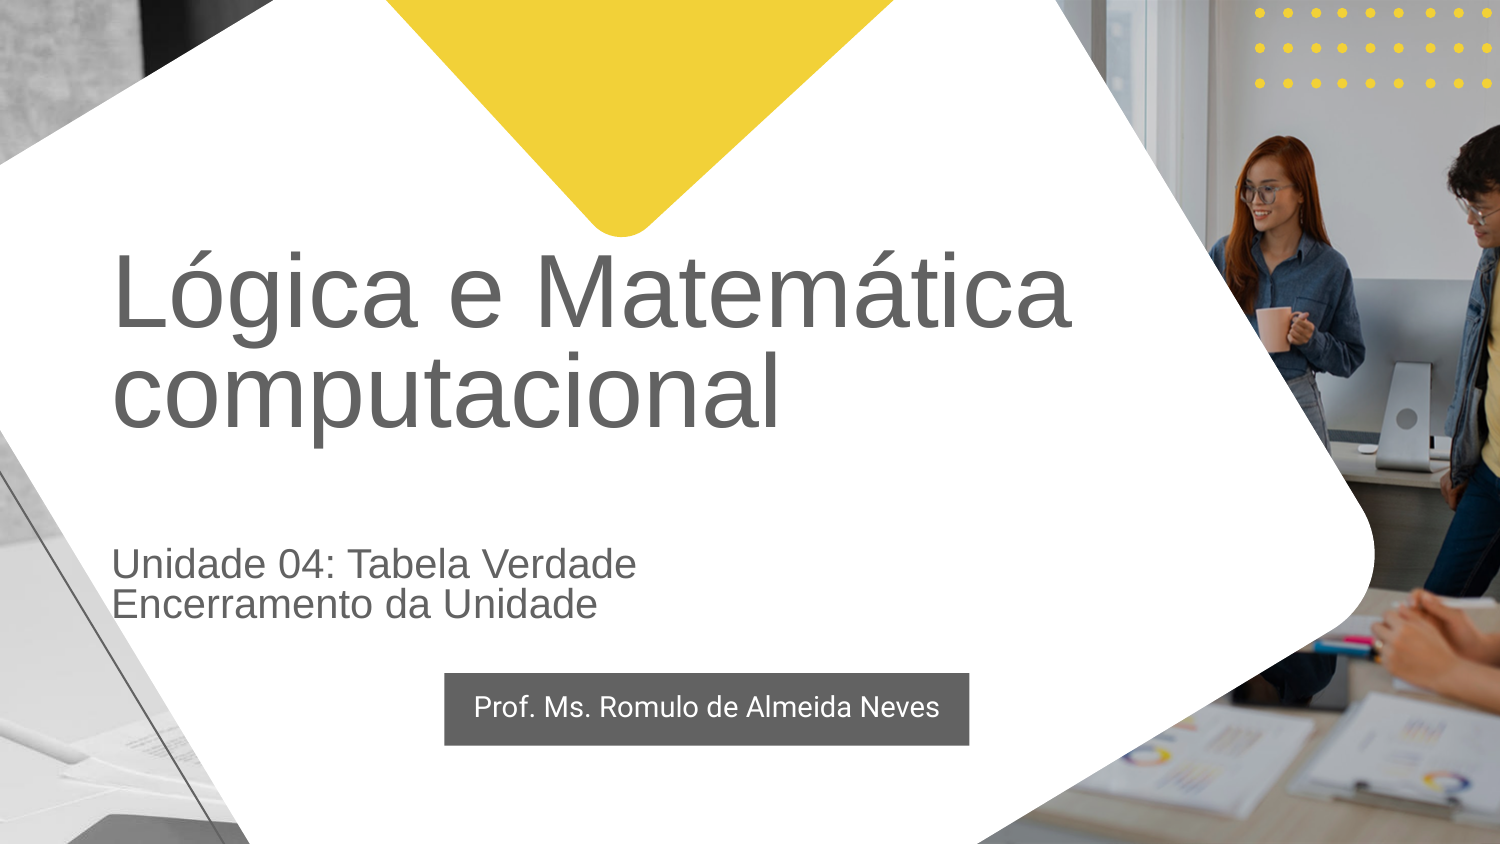

# Lógica e Matemática computacional Unidade 04: Tabela Verdade Encerramento da Unidade

Prof. Ms. Romulo de Almeida Neves